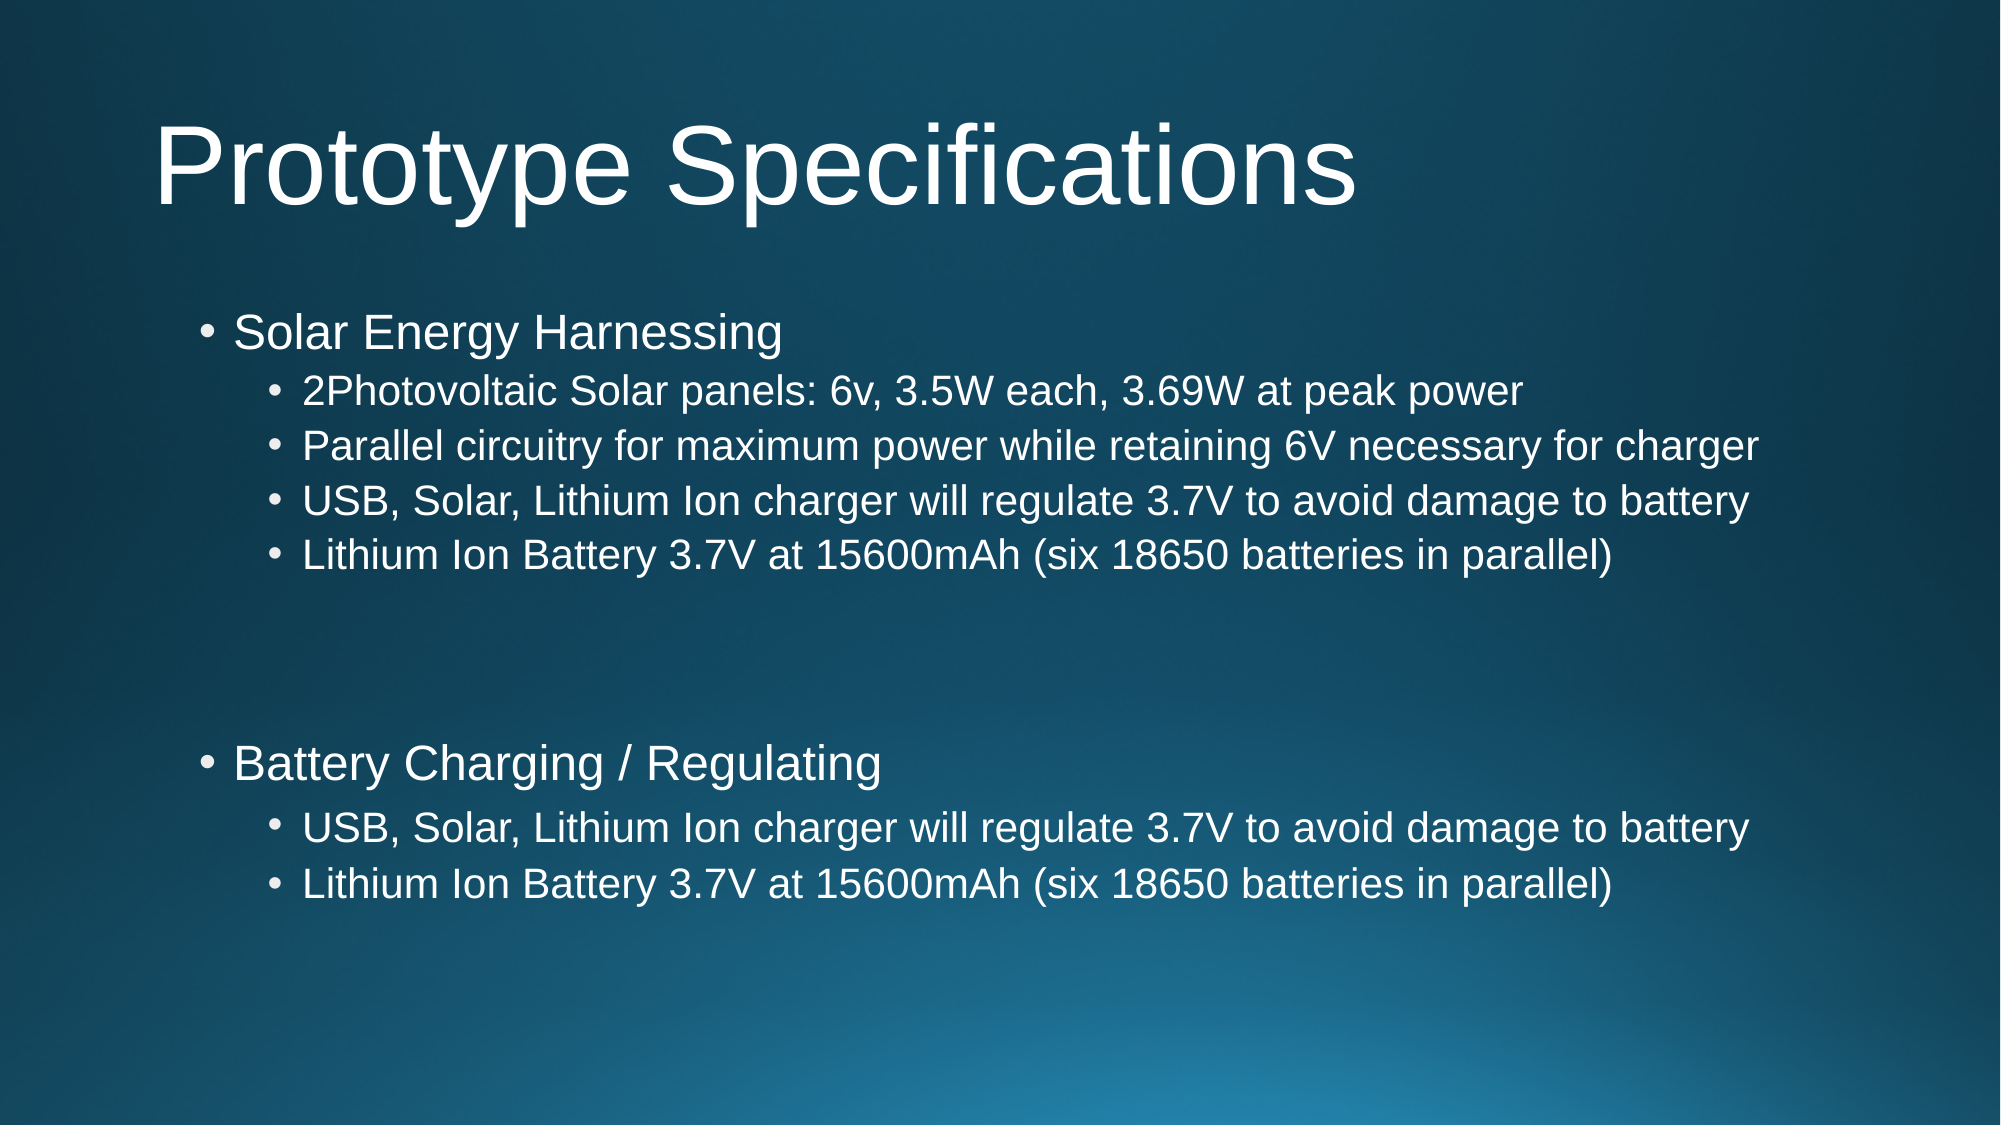

# Prototype Specifications
Solar Energy Harnessing
2Photovoltaic Solar panels: 6v, 3.5W each, 3.69W at peak power
Parallel circuitry for maximum power while retaining 6V necessary for charger
USB, Solar, Lithium Ion charger will regulate 3.7V to avoid damage to battery
Lithium Ion Battery 3.7V at 15600mAh (six 18650 batteries in parallel)

Battery Charging / Regulating
USB, Solar, Lithium Ion charger will regulate 3.7V to avoid damage to battery
Lithium Ion Battery 3.7V at 15600mAh (six 18650 batteries in parallel)